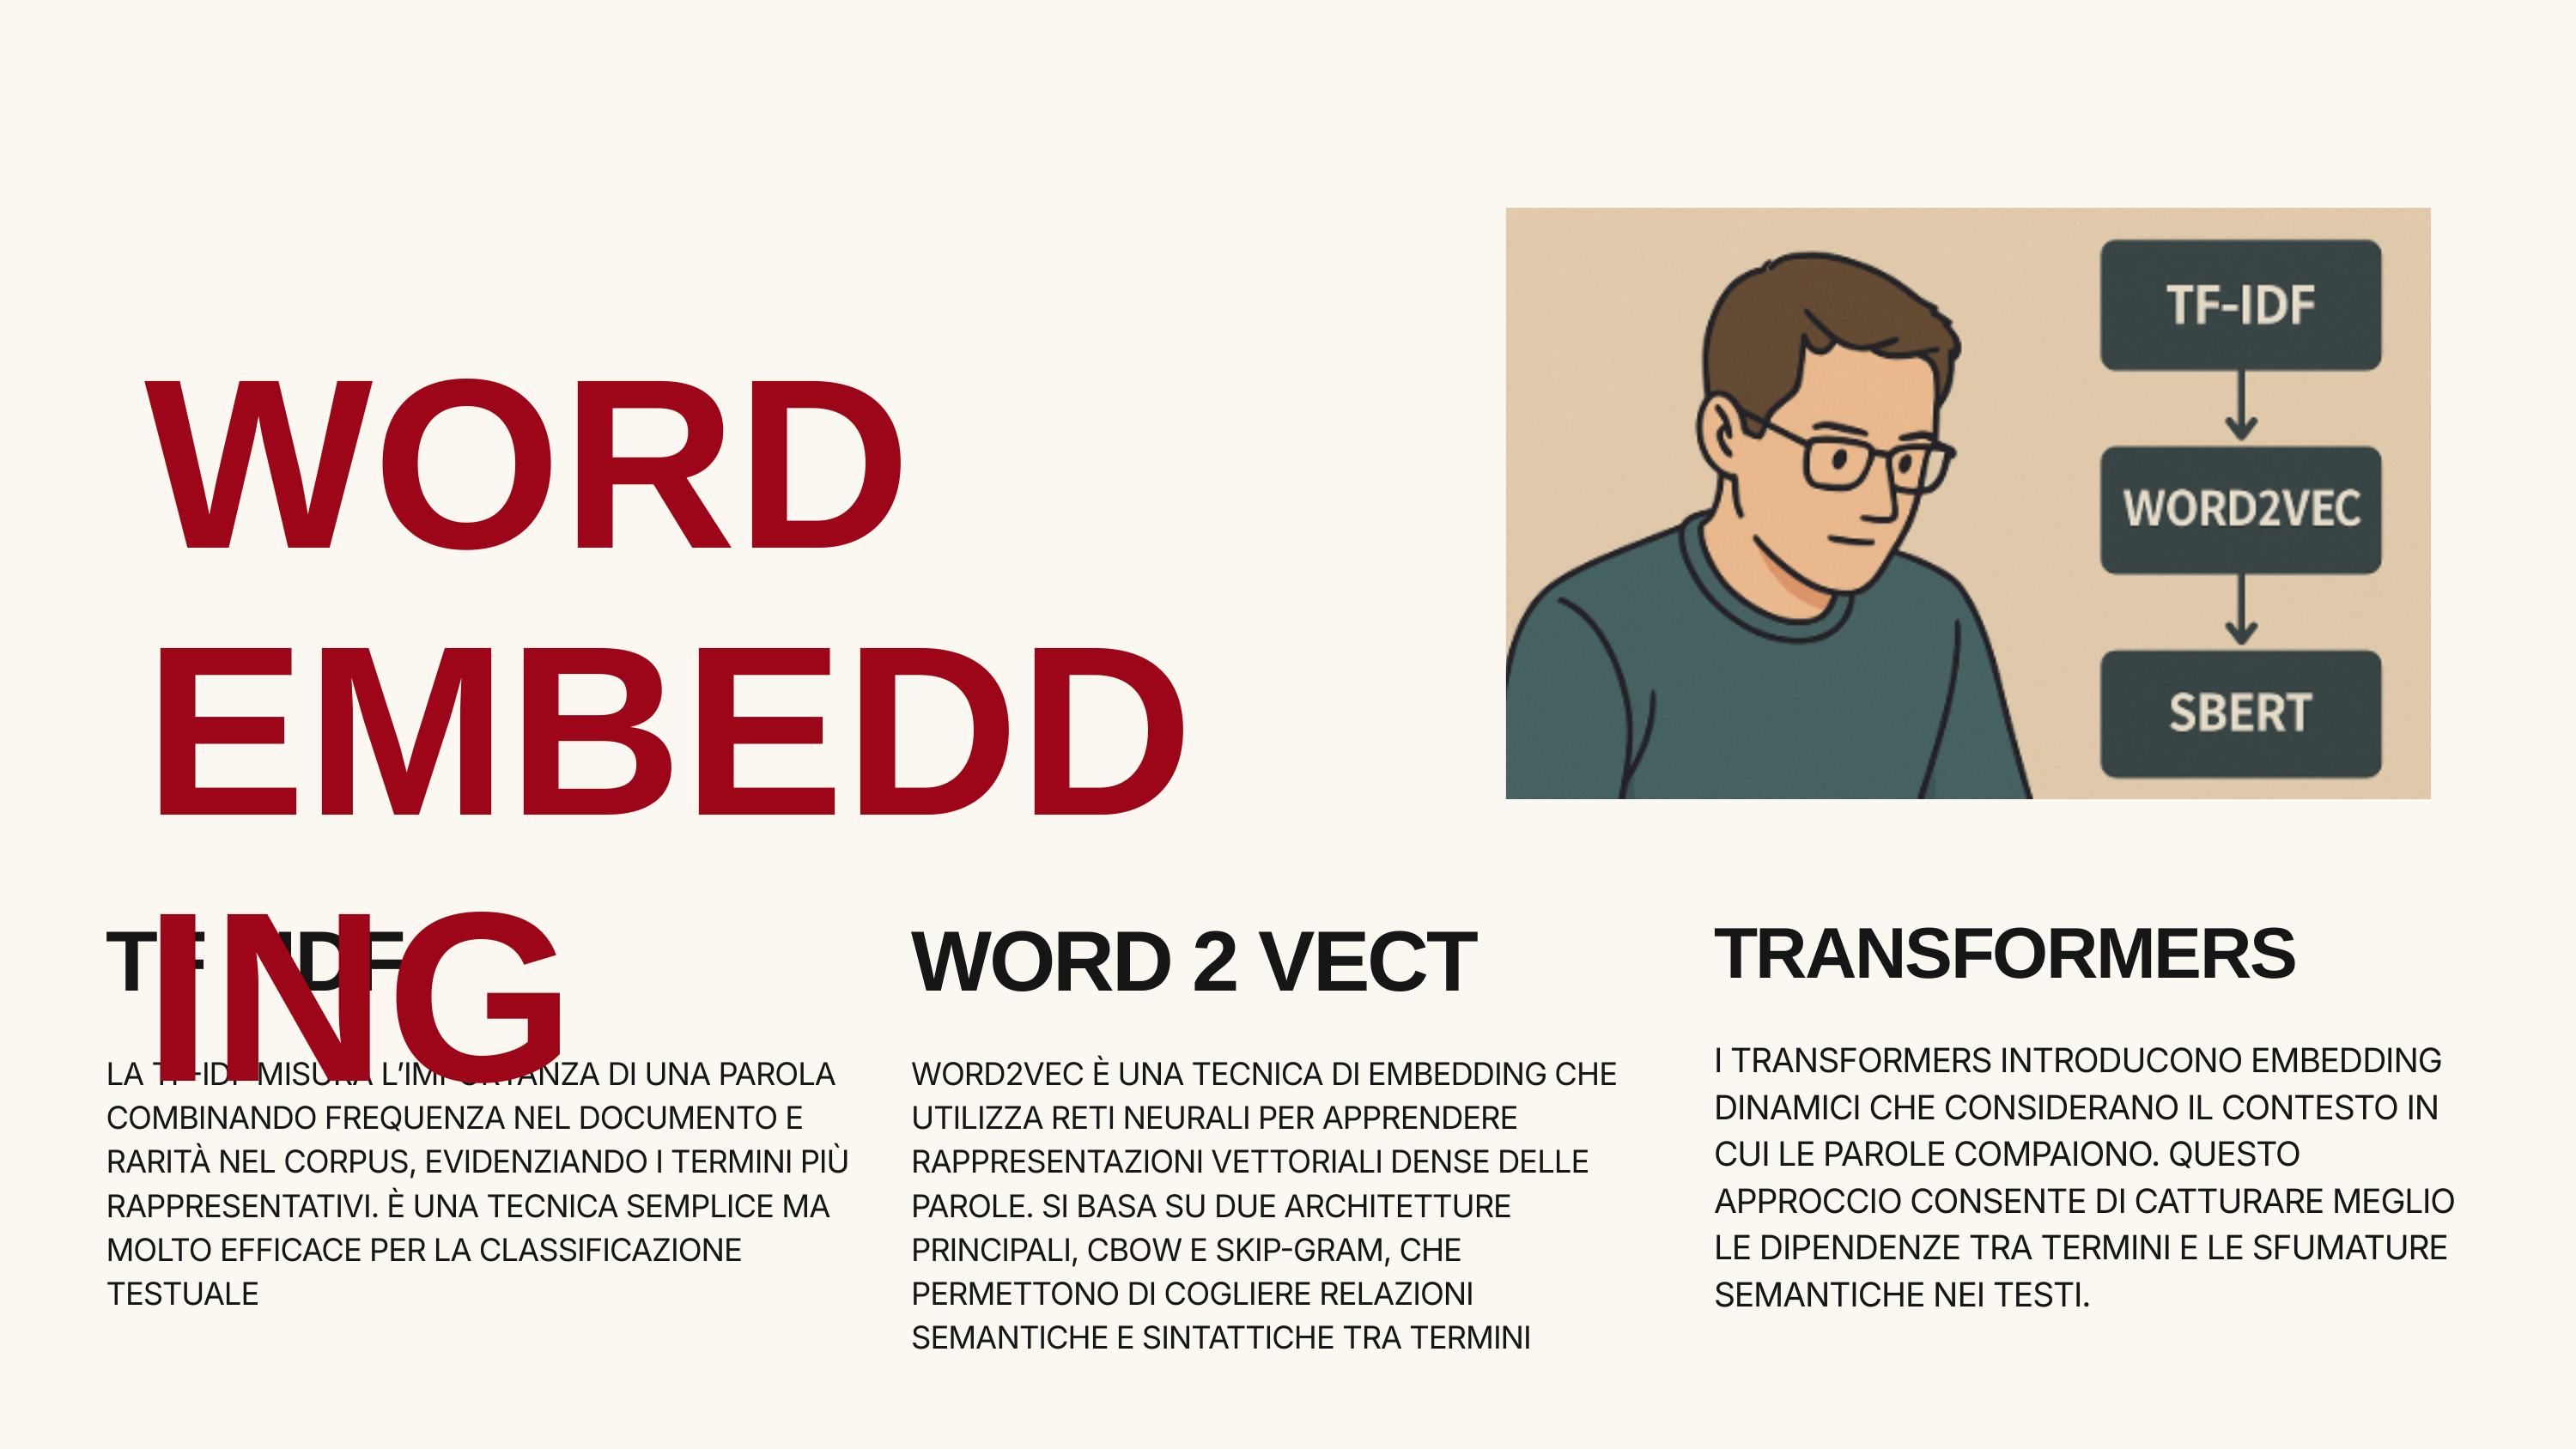

WORD EMBEDDING
TF - IDF
LA TF-IDF MISURA L’IMPORTANZA DI UNA PAROLA COMBINANDO FREQUENZA NEL DOCUMENTO E RARITÀ NEL CORPUS, EVIDENZIANDO I TERMINI PIÙ RAPPRESENTATIVI. È UNA TECNICA SEMPLICE MA MOLTO EFFICACE PER LA CLASSIFICAZIONE TESTUALE
WORD 2 VECT
WORD2VEC È UNA TECNICA DI EMBEDDING CHE UTILIZZA RETI NEURALI PER APPRENDERE RAPPRESENTAZIONI VETTORIALI DENSE DELLE PAROLE. SI BASA SU DUE ARCHITETTURE PRINCIPALI, CBOW E SKIP-GRAM, CHE PERMETTONO DI COGLIERE RELAZIONI SEMANTICHE E SINTATTICHE TRA TERMINI
TRANSFORMERS
I TRANSFORMERS INTRODUCONO EMBEDDING DINAMICI CHE CONSIDERANO IL CONTESTO IN CUI LE PAROLE COMPAIONO. QUESTO APPROCCIO CONSENTE DI CATTURARE MEGLIO LE DIPENDENZE TRA TERMINI E LE SFUMATURE SEMANTICHE NEI TESTI.